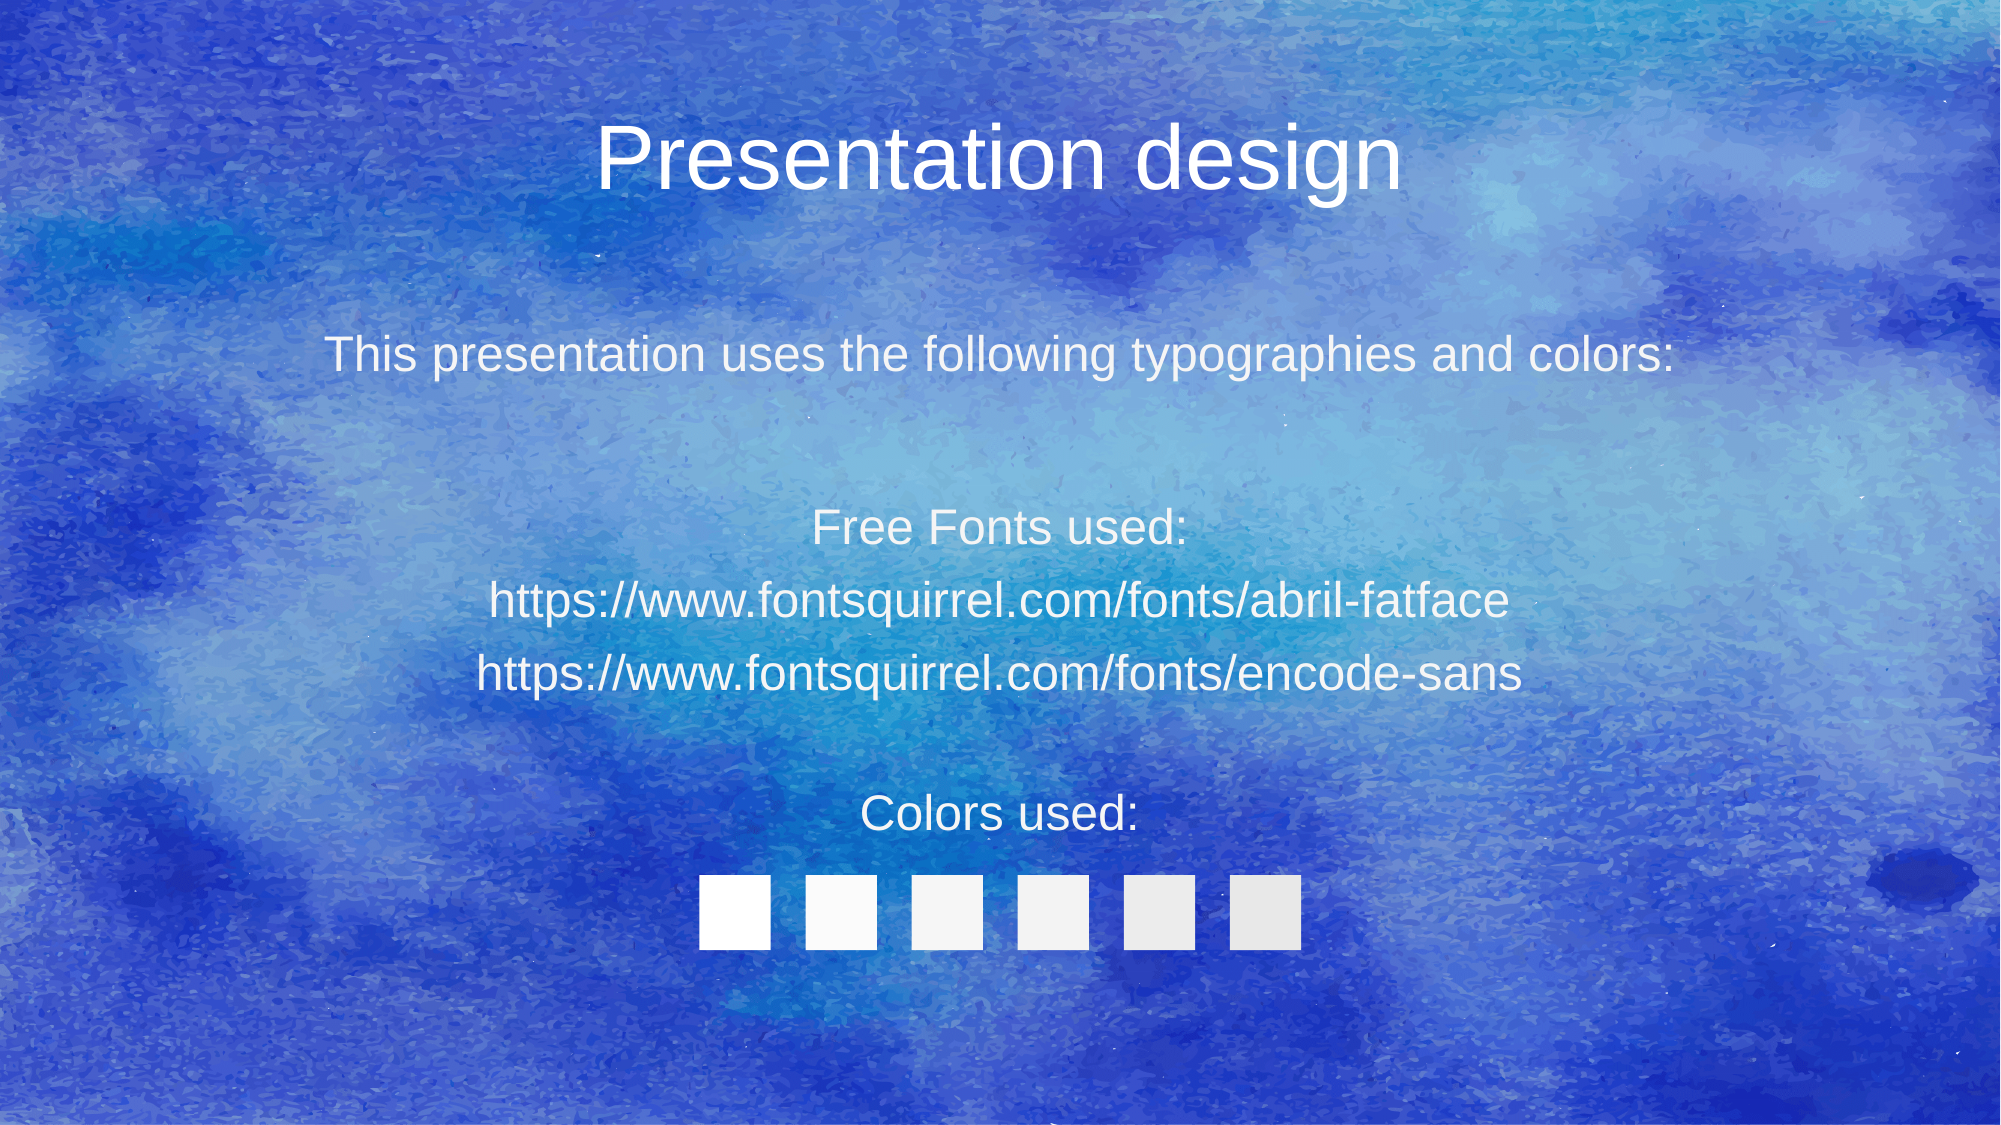

Presentation design
This presentation uses the following typographies and colors:
Free Fonts used:
https://www.fontsquirrel.com/fonts/abril-fatface https://www.fontsquirrel.com/fonts/encode-sans
Colors used: